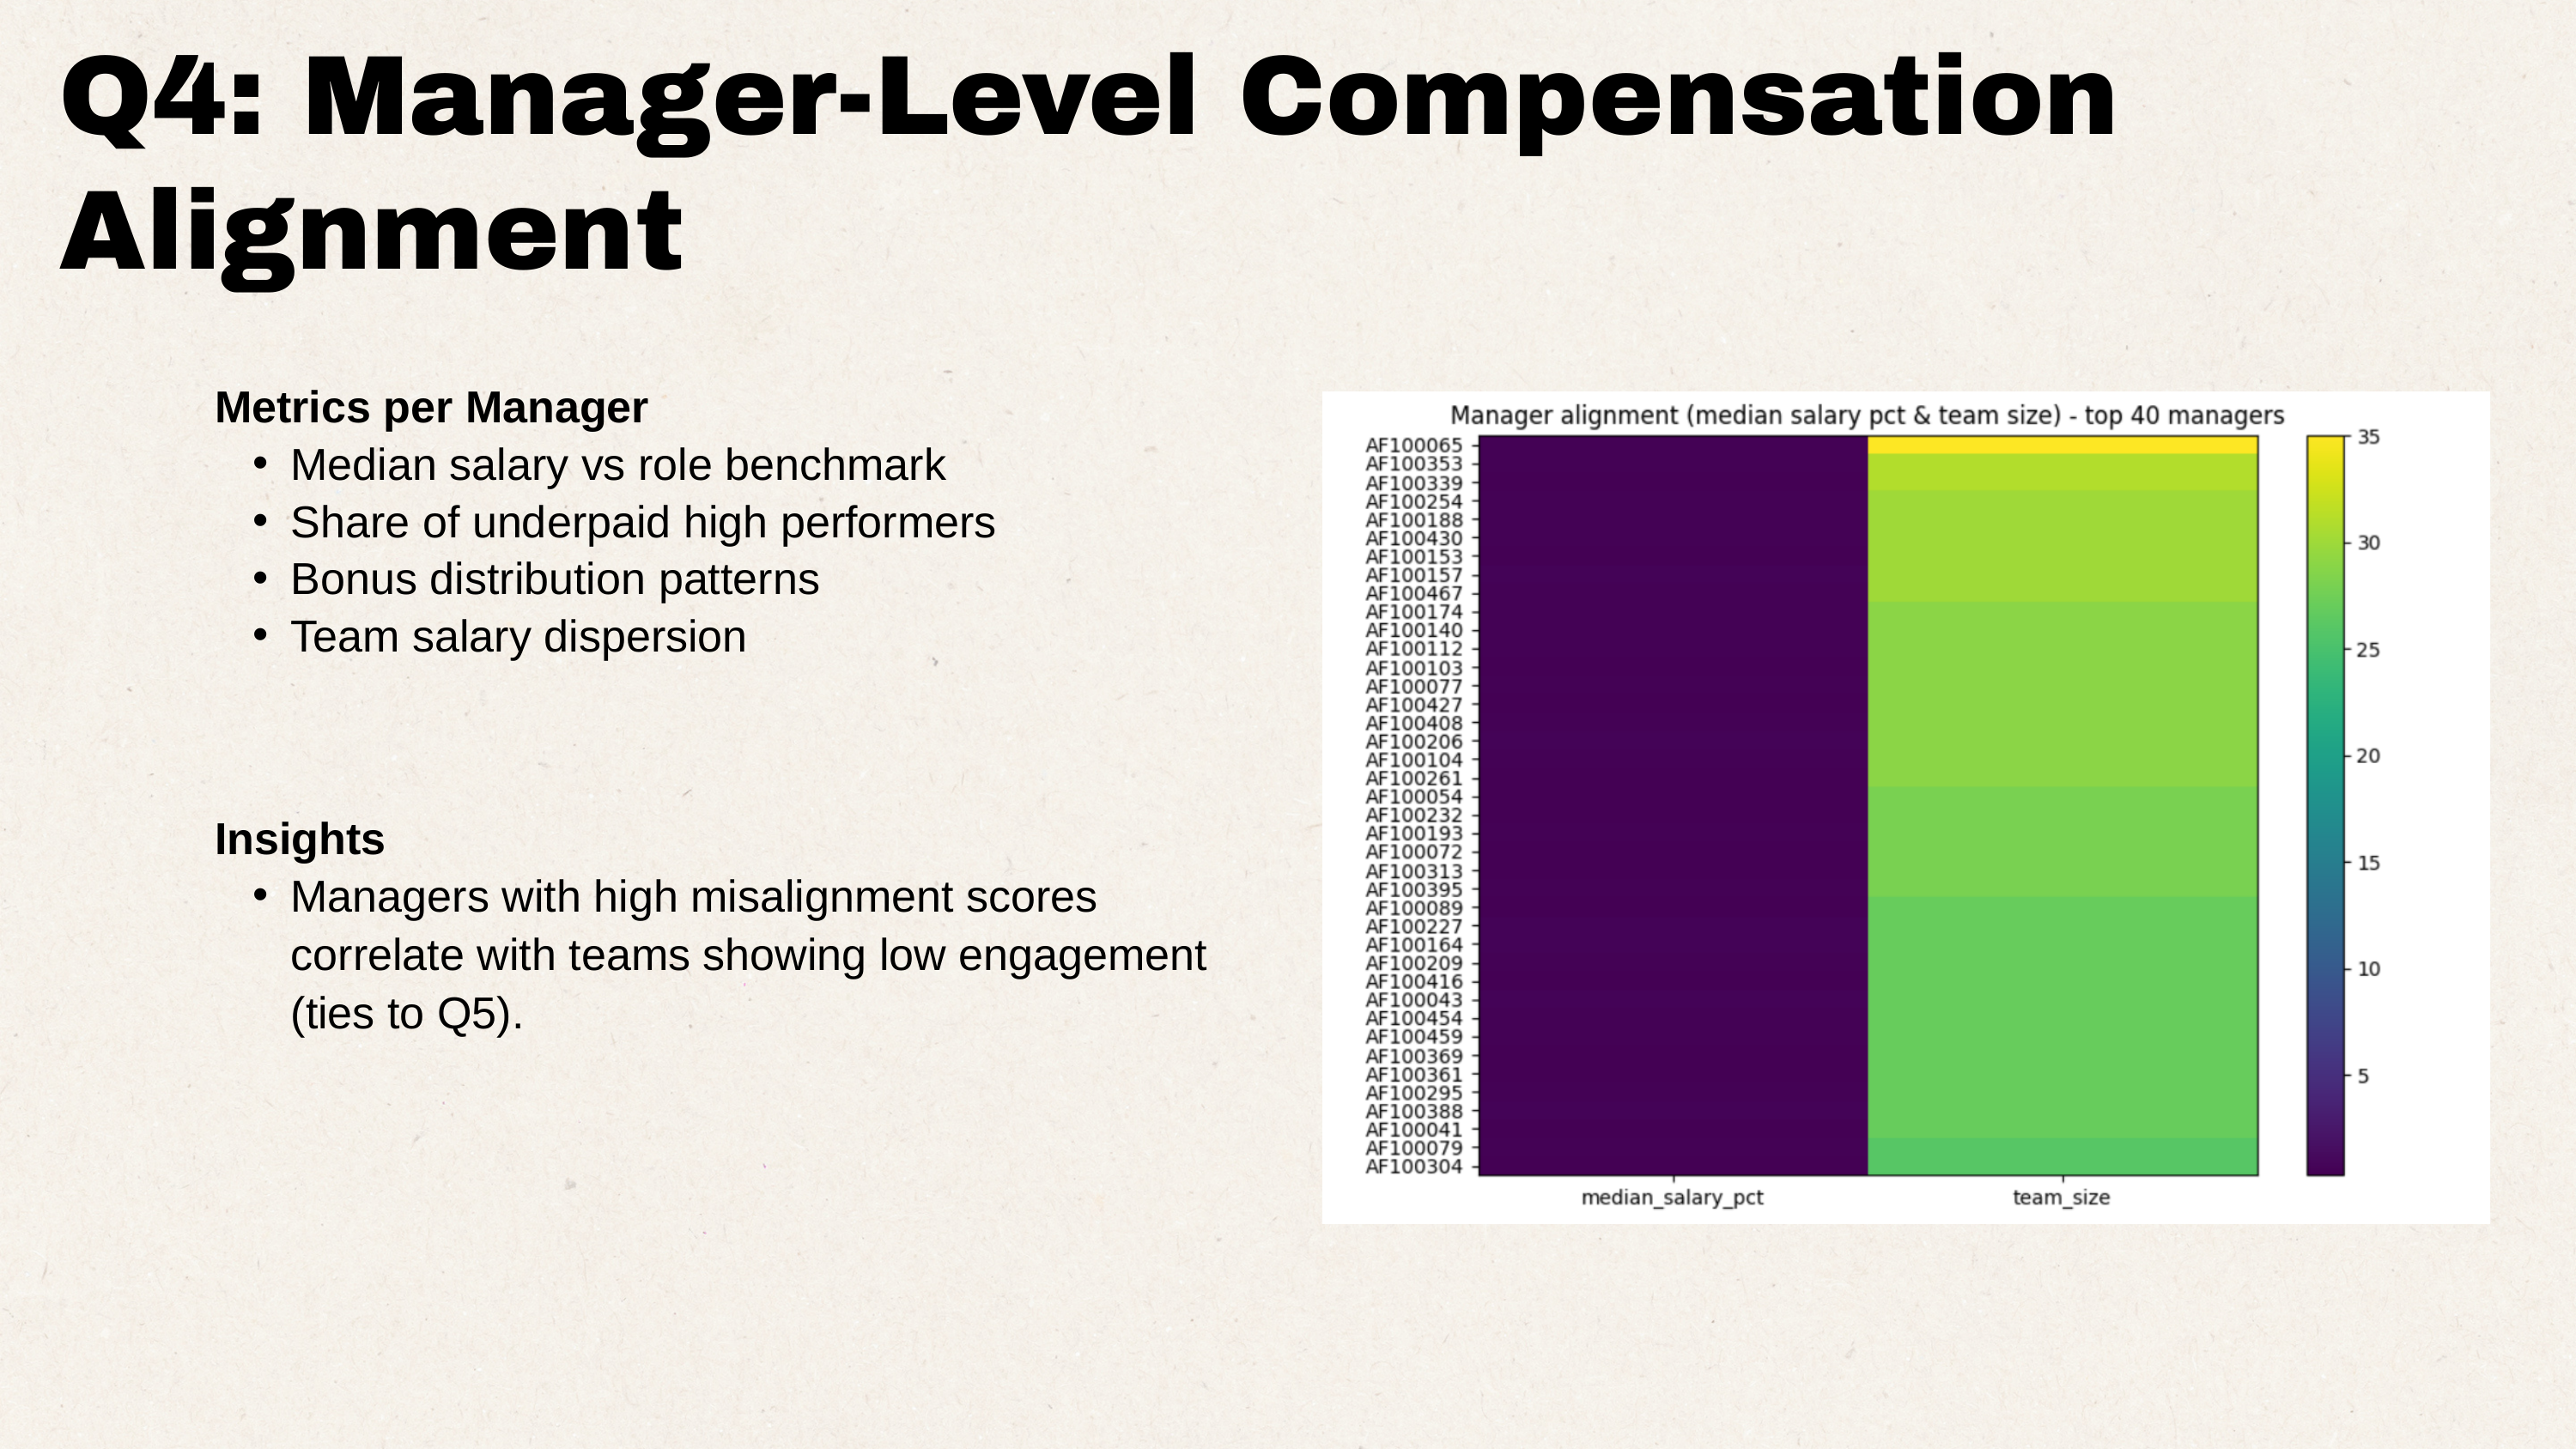

Q4: Manager-Level Compensation Alignment

Metrics per Manager
Median salary vs role benchmark
Share of underpaid high performers
Bonus distribution patterns
Team salary dispersion

Insights
Managers with high misalignment scores correlate with teams showing low engagement (ties to Q5).